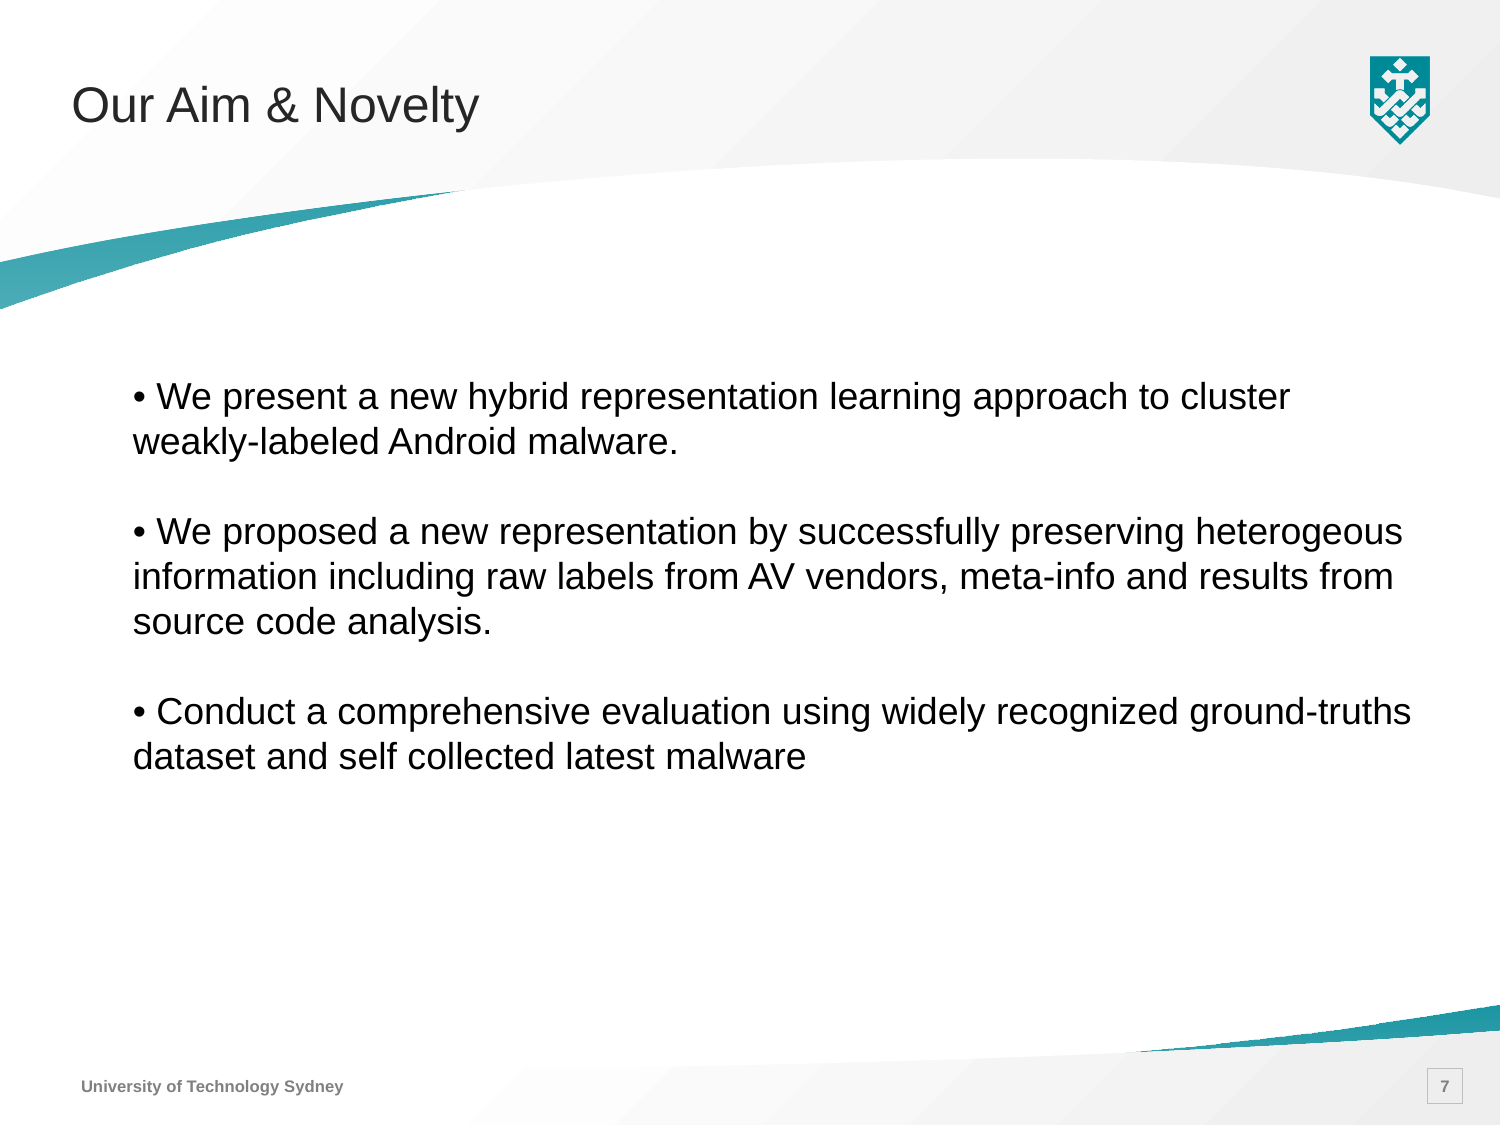

# Our Aim & Novelty
• We present a new hybrid representation learning approach to cluster weakly-labeled Android malware.

• We proposed a new representation by successfully preserving heterogeous information including raw labels from AV vendors, meta-info and results from source code analysis.

• Conduct a comprehensive evaluation using widely recognized ground-truths dataset and self collected latest malware